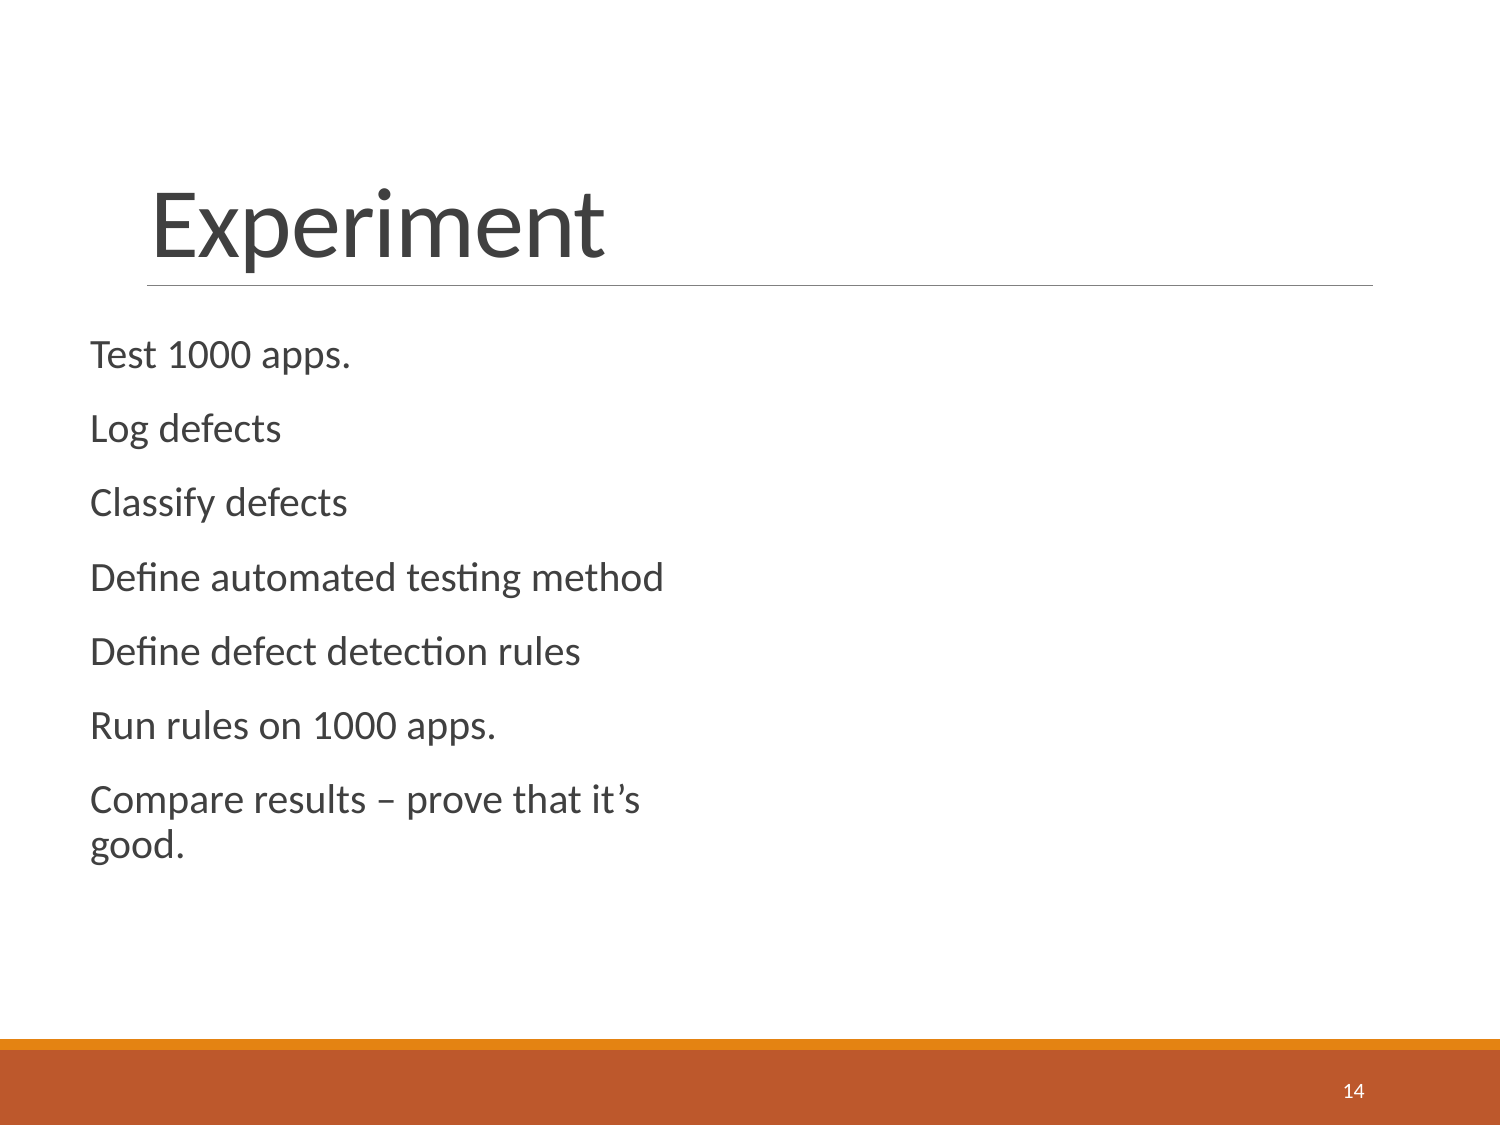

# Experiment
Test 1000 apps.
Log defects
Classify defects
Define automated testing method
Define defect detection rules
Run rules on 1000 apps.
Compare results – prove that it’s good.

14